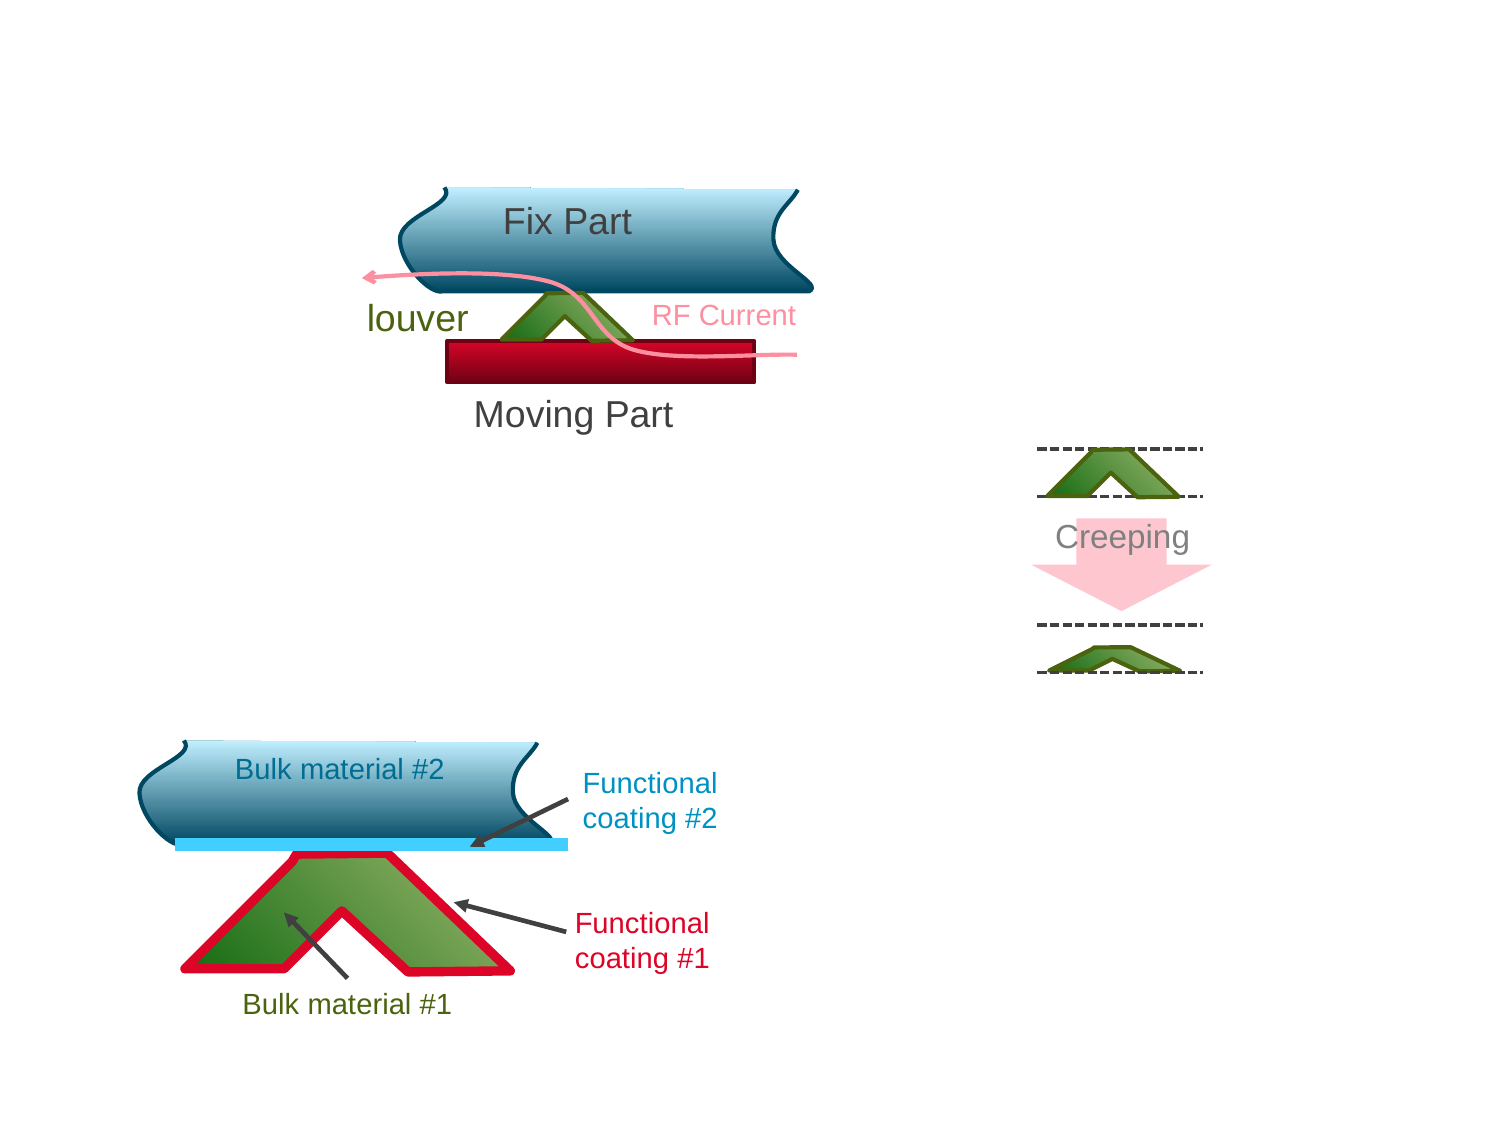

Fix Part

louver
RF Current

Moving Part

Creeping

Bulk material #2
Functional
coating #2

Functional
coating #1
Bulk material #1